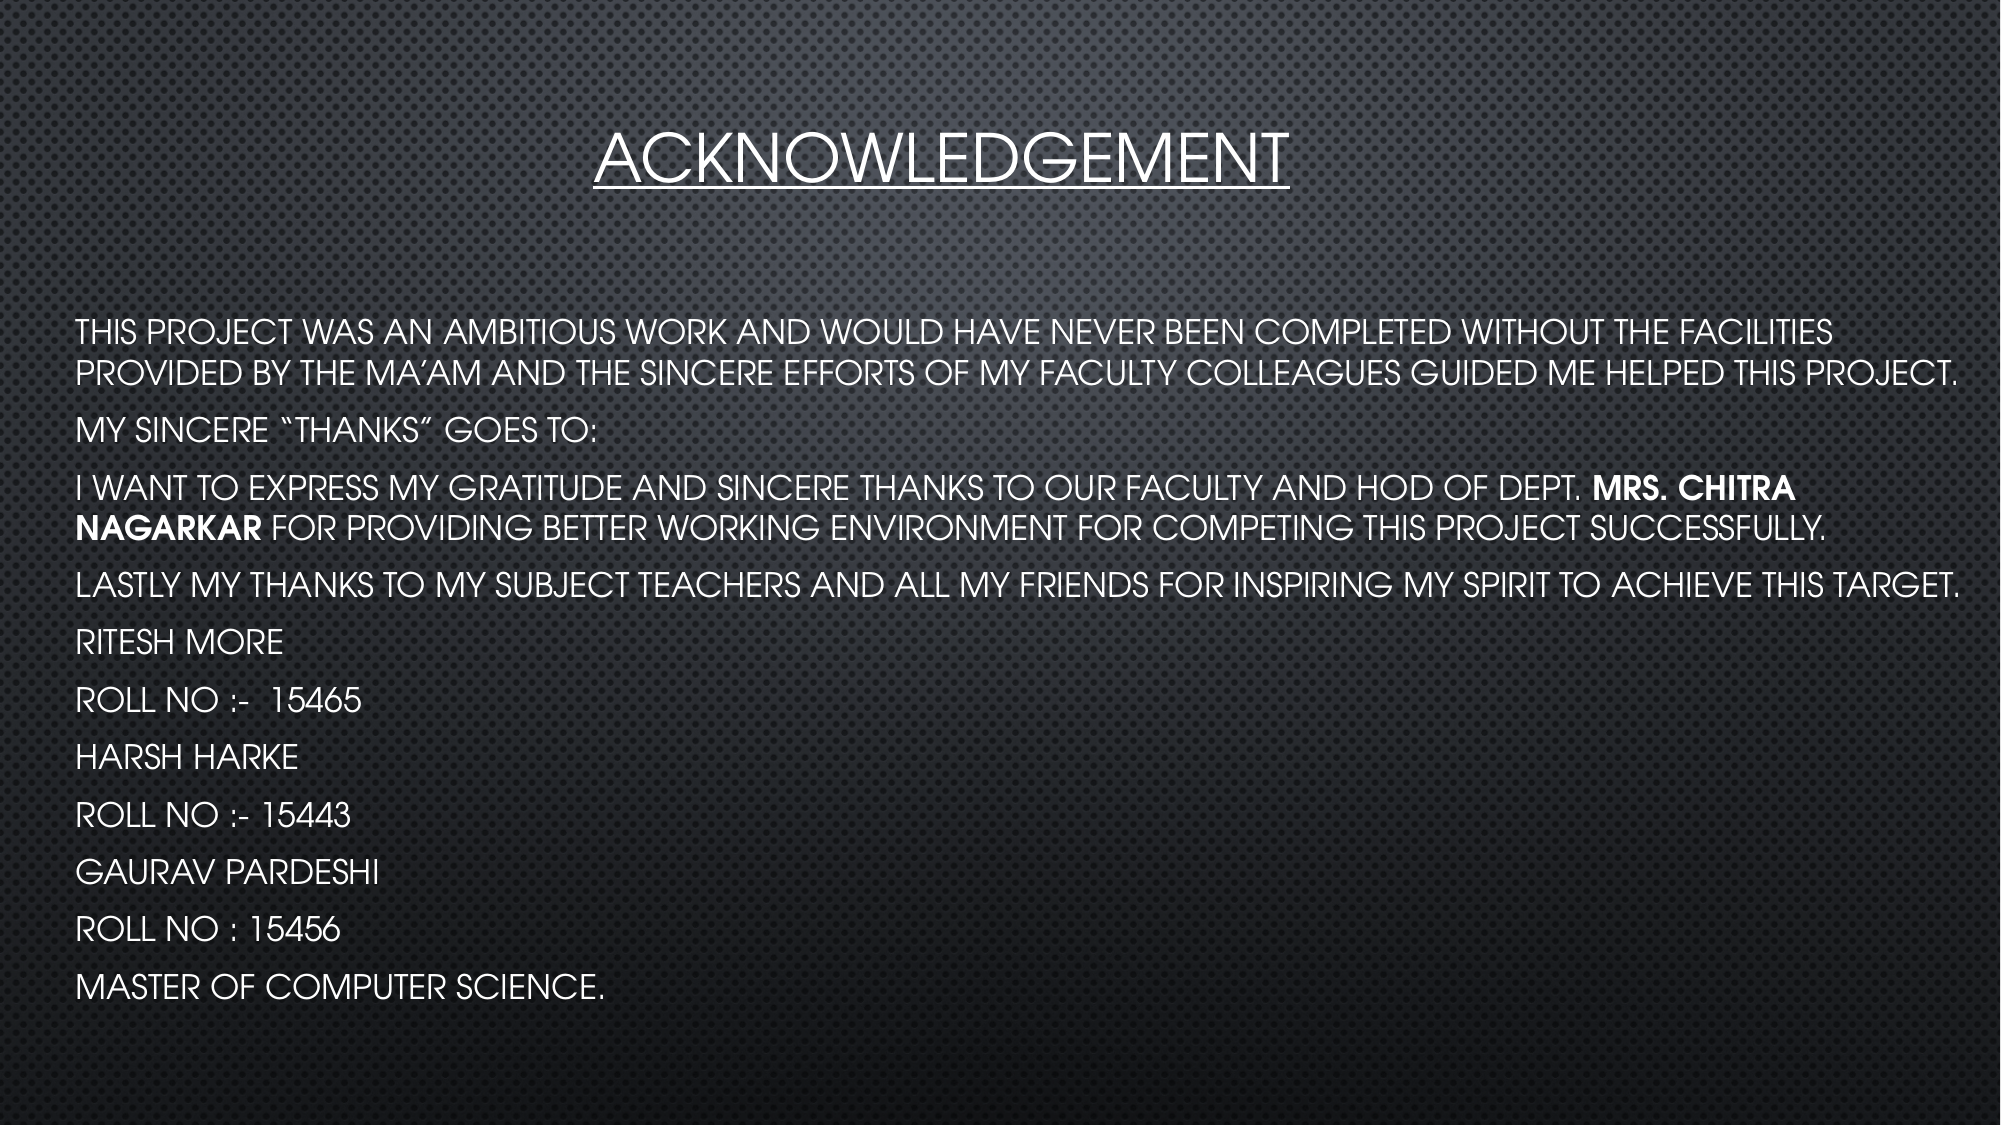

# Acknowledgement

This project was an ambitious work and would have never been completed without the facilities provided by the ma’am and the sincere efforts of my faculty colleagues guided me helped this project.
My sincere “THANKS” goes to:
I want to express my gratitude and sincere thanks to our Faculty and HOD of dept. Mrs. Chitra Nagarkar for providing better working environment for competing this project successfully.
Lastly my thanks to my subject teachers and all my friends for inspiring my spirit to achieve this target.
Ritesh More
Roll no :-  15465
Harsh Harke
Roll no :- 15443
Gaurav Pardeshi
Roll No : 15456
Master of Computer Science.